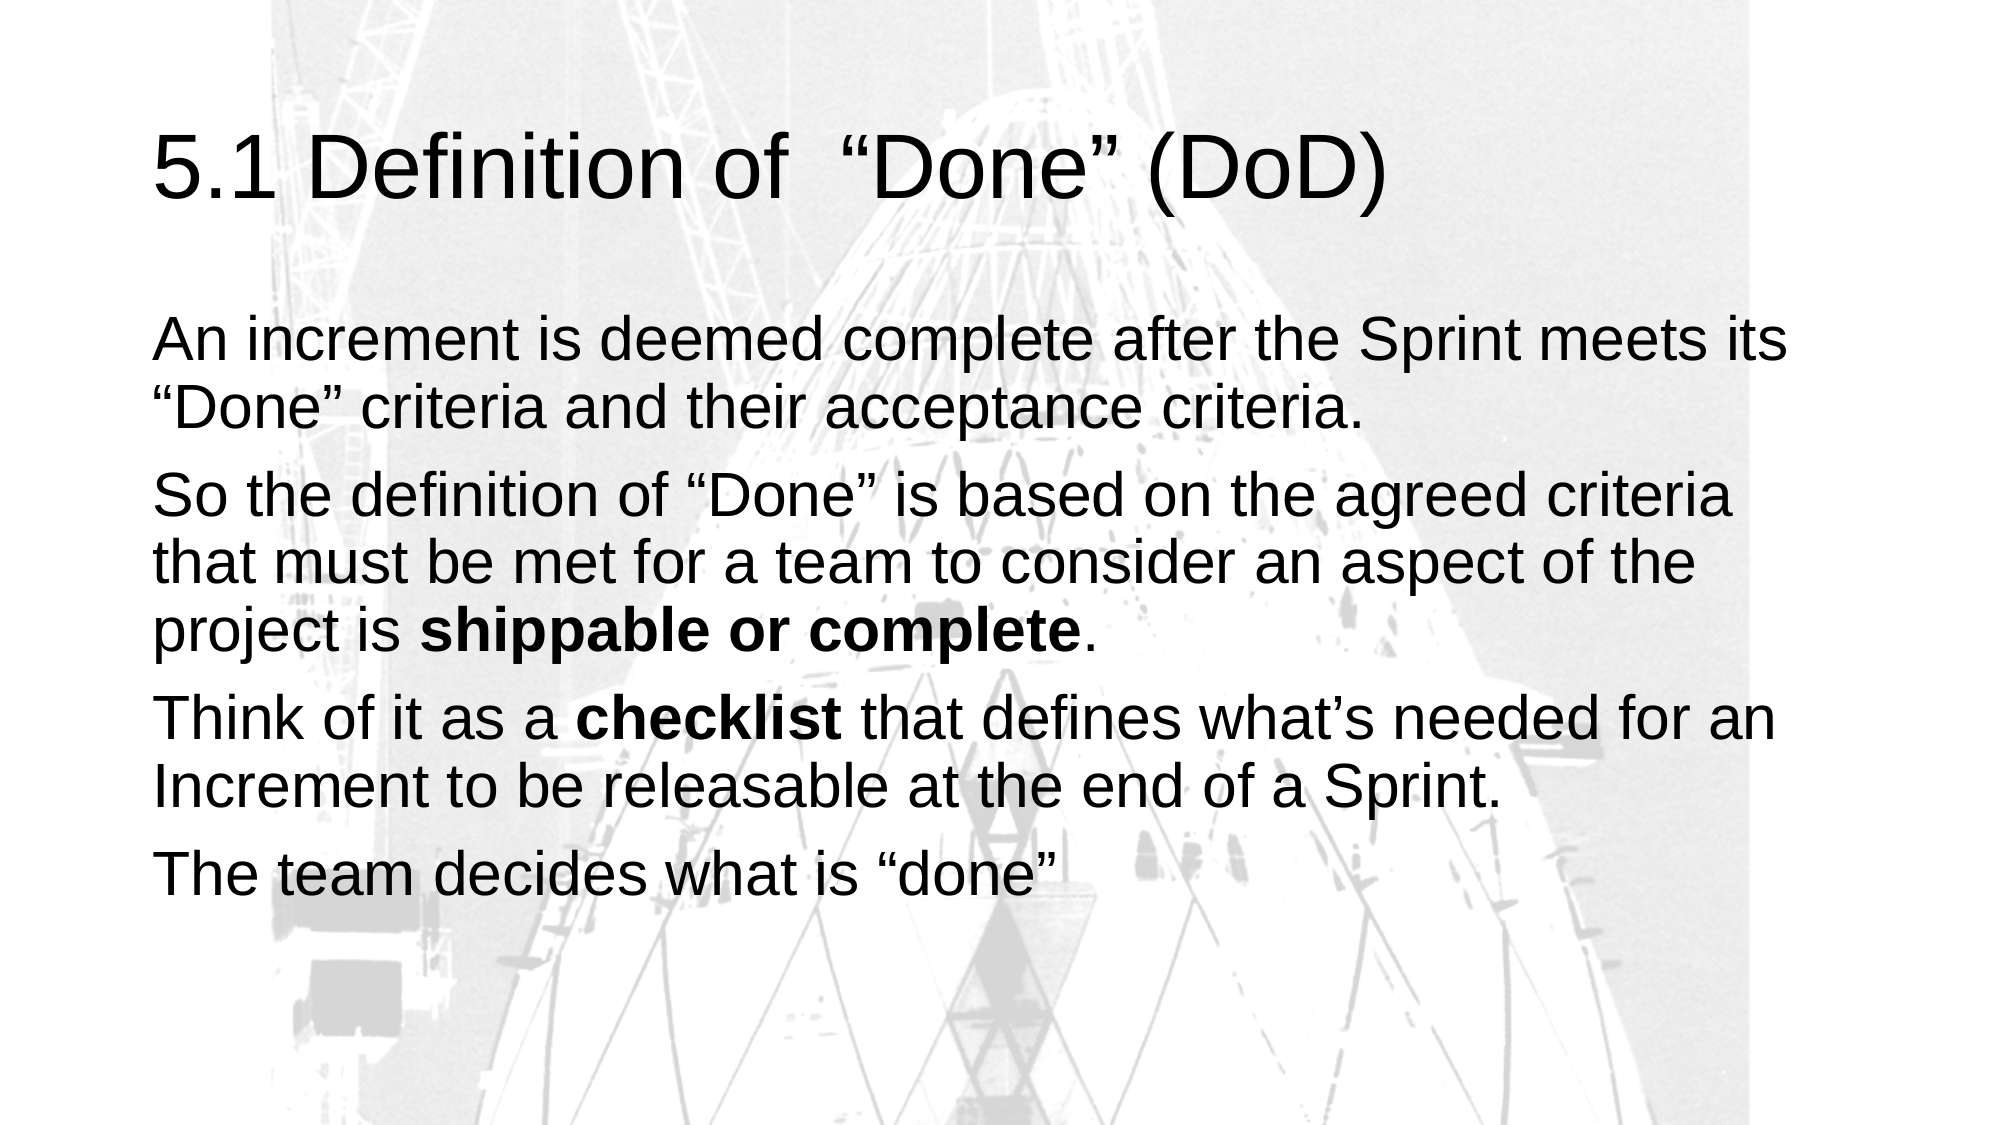

# 5.1 Definition of  “Done” (DoD)
An increment is deemed complete after the Sprint meets its “Done” criteria and their acceptance criteria.
So the definition of “Done” is based on the agreed criteria that must be met for a team to consider an aspect of the project is shippable or complete.
Think of it as a checklist that defines what’s needed for an Increment to be releasable at the end of a Sprint.
The team decides what is “done”